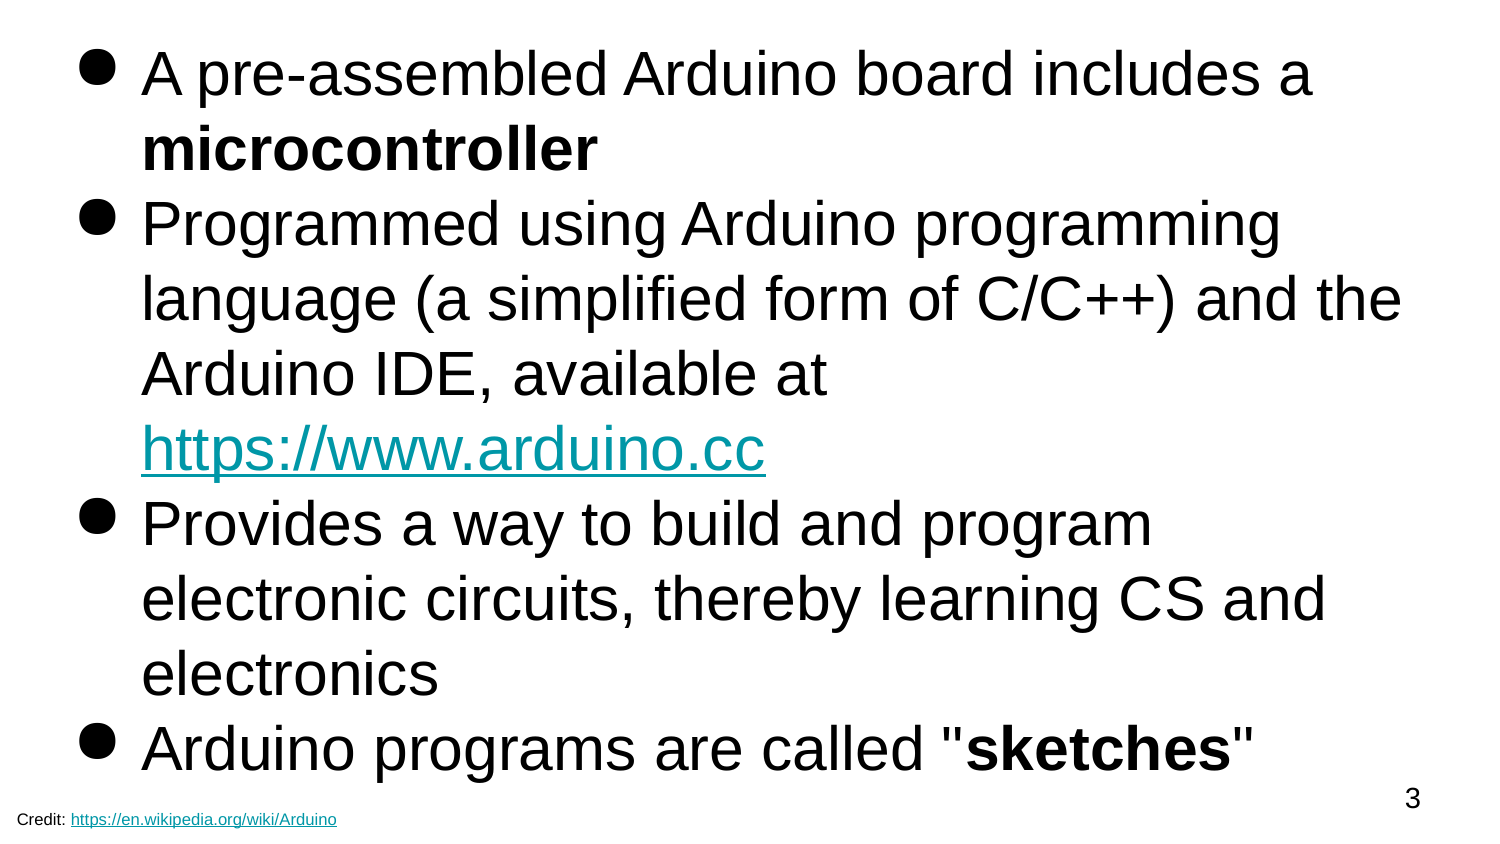

A pre-assembled Arduino board includes a microcontroller
Programmed using Arduino programming language (a simplified form of C/C++) and the Arduino IDE, available at https://www.arduino.cc
Provides a way to build and program electronic circuits, thereby learning CS and electronics
Arduino programs are called "sketches"

3
Credit: https://en.wikipedia.org/wiki/Arduino